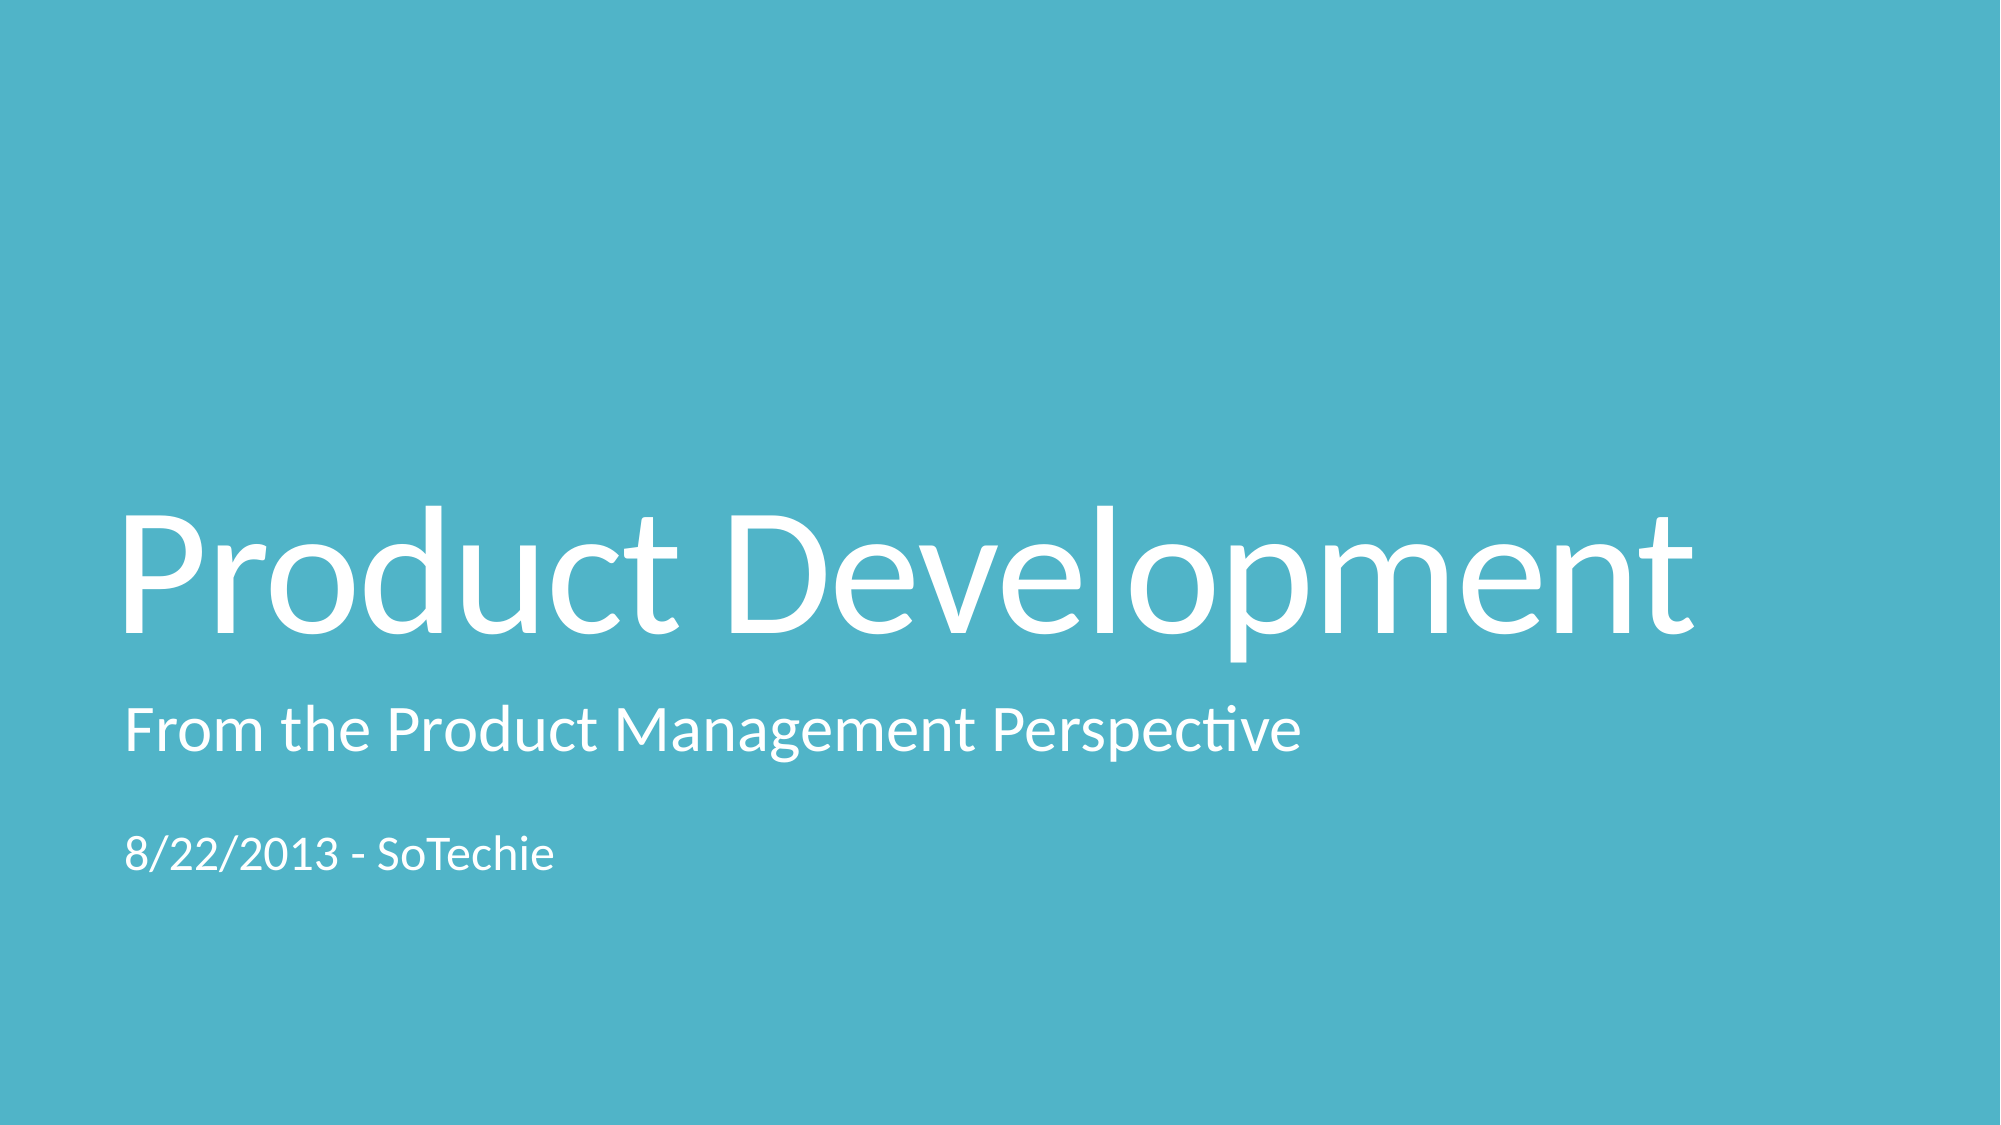

# Product Development
From the Product Management Perspective
8/22/2013 - SoTechie